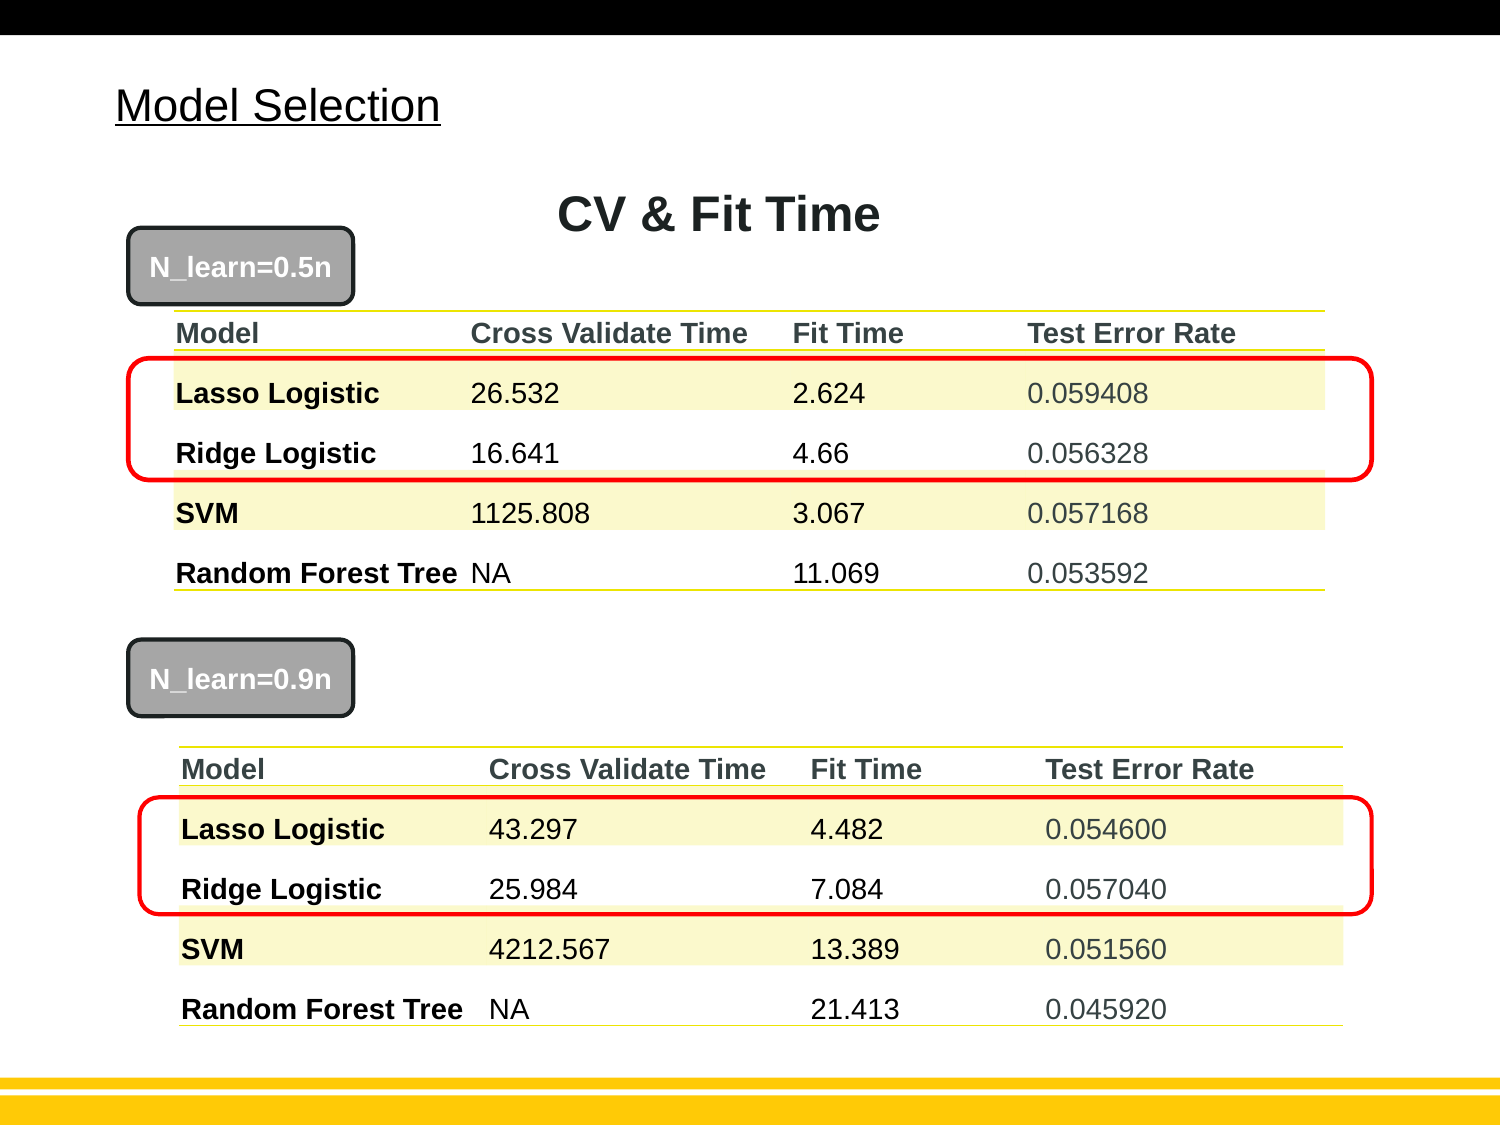

Model Selection
CV & Fit Time
N_learn=0.5n
| Model | Cross Validate Time | Fit Time | Test Error Rate |
| --- | --- | --- | --- |
| Lasso Logistic | 26.532 | 2.624 | 0.059408 |
| Ridge Logistic | 16.641 | 4.66 | 0.056328 |
| SVM | 1125.808 | 3.067 | 0.057168 |
| Random Forest Tree | NA | 11.069 | 0.053592 |

N_learn=0.9n
| Model | Cross Validate Time | Fit Time | Test Error Rate |
| --- | --- | --- | --- |
| Lasso Logistic | 43.297 | 4.482 | 0.054600 |
| Ridge Logistic | 25.984 | 7.084 | 0.057040 |
| SVM | 4212.567 | 13.389 | 0.051560 |
| Random Forest Tree | NA | 21.413 | 0.045920 |